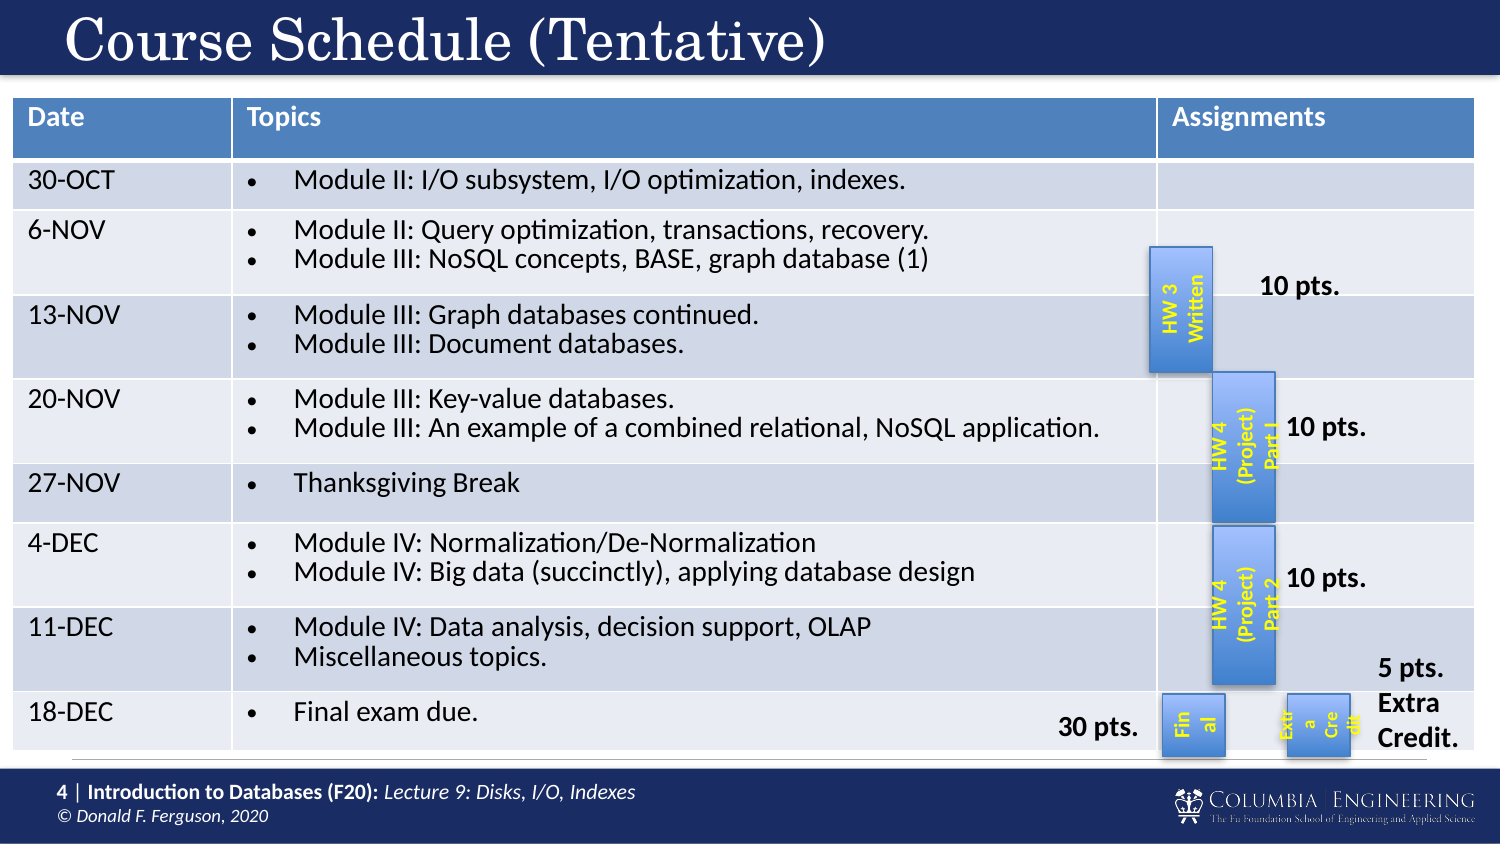

# Course Schedule (Tentative)
| Date | Topics | Assignments |
| --- | --- | --- |
| 30-OCT | Module II: I/O subsystem, I/O optimization, indexes. |  |
| 6-NOV | Module II: Query optimization, transactions, recovery. Module III: NoSQL concepts, BASE, graph database (1) |  |
| 13-NOV | Module III: Graph databases continued. Module III: Document databases. |  |
| 20-NOV | Module III: Key-value databases. Module III: An example of a combined relational, NoSQL application. |  |
| 27-NOV | Thanksgiving Break |  |
| 4-DEC | Module IV: Normalization/De-Normalization Module IV: Big data (succinctly), applying database design |  |
| 11-DEC | Module IV: Data analysis, decision support, OLAP Miscellaneous topics. |  |
| 18-DEC | Final exam due. |  |
HW 3
Written
10 pts.
HW 4 (Project)
Part I
10 pts.
HW 4 (Project)
Part 2
10 pts.
5 pts.
Extra
Credit.
Final
Extra
Credit
30 pts.